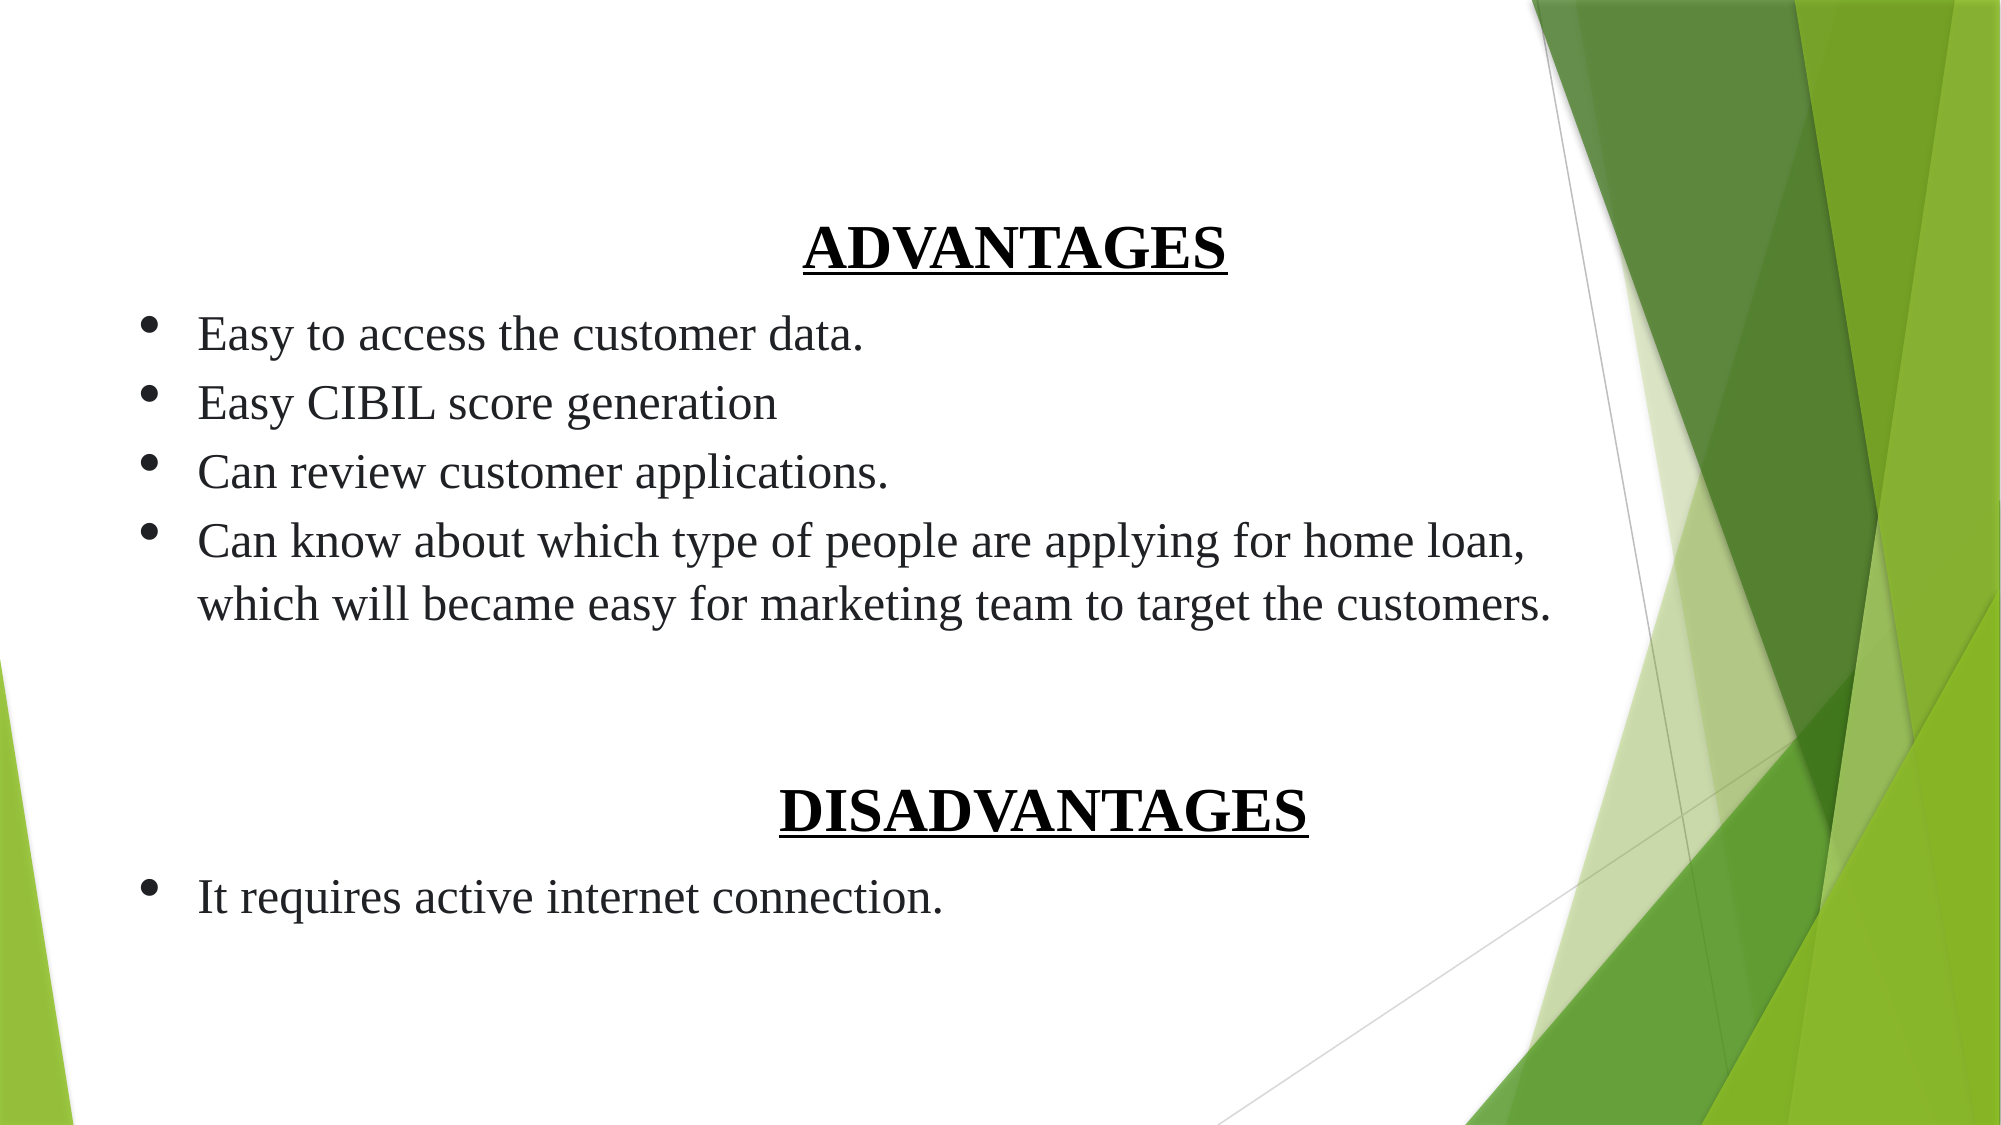

ADVANTAGES
Easy to access the customer data.
Easy CIBIL score generation
Can review customer applications.
Can know about which type of people are applying for home loan, which will became easy for marketing team to target the customers.

                                                                     DISADVANTAGES
It requires active internet connection.